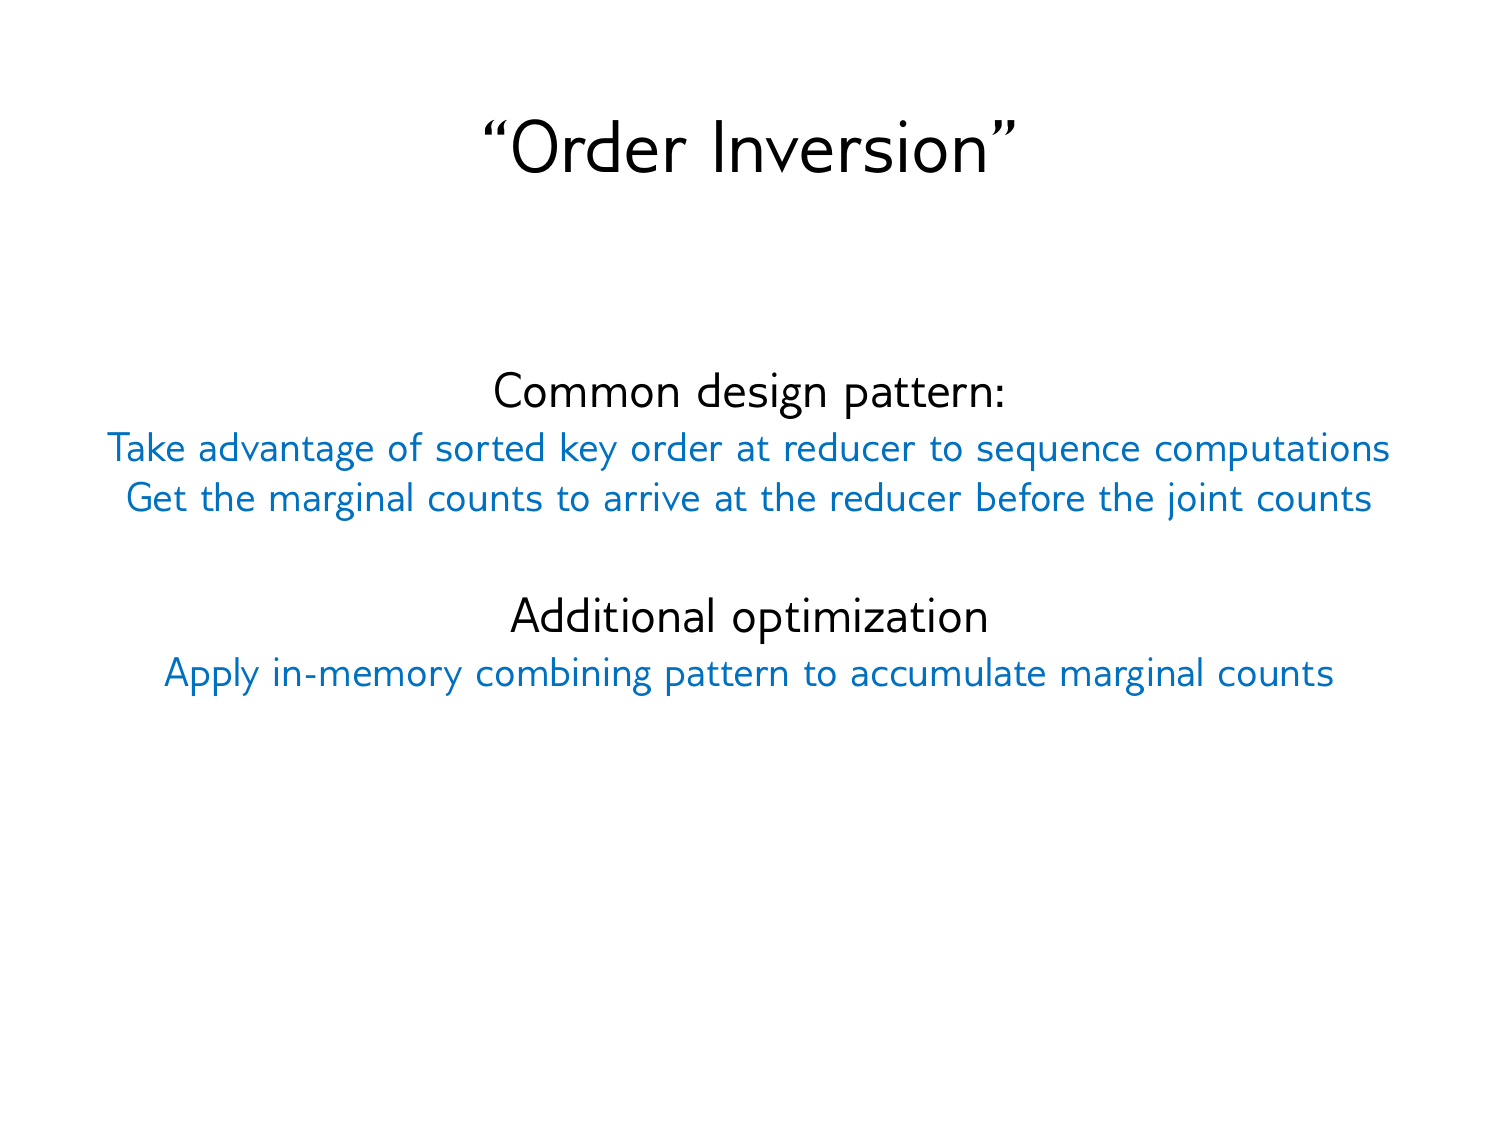

“Order Inversion”
Common design pattern:
Take advantage of sorted key order at reducer to sequence computations
Get the marginal counts to arrive at the reducer before the joint counts
Additional optimization
Apply in-memory combining pattern to accumulate marginal counts